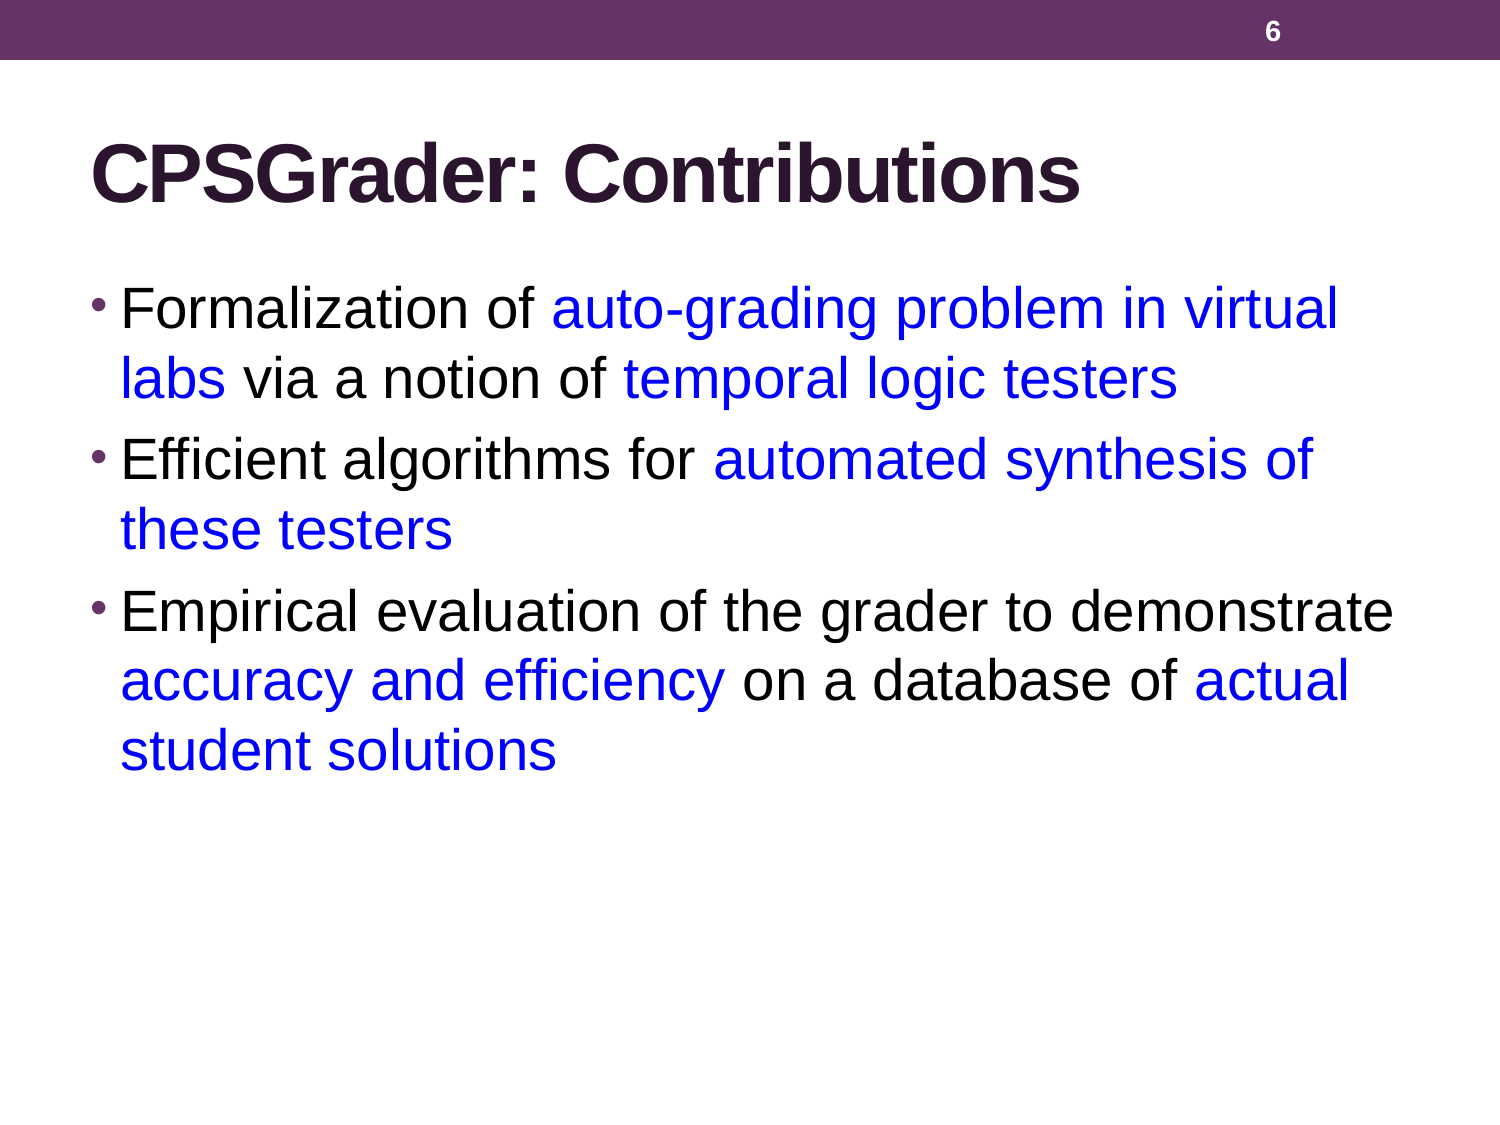

6
# CPSGrader: Contributions
Formalization of auto-grading problem in virtual labs via a notion of temporal logic testers
Efficient algorithms for automated synthesis of  these testers
Empirical evaluation of the grader to demonstrate accuracy and efficiency on a database of actual student solutions